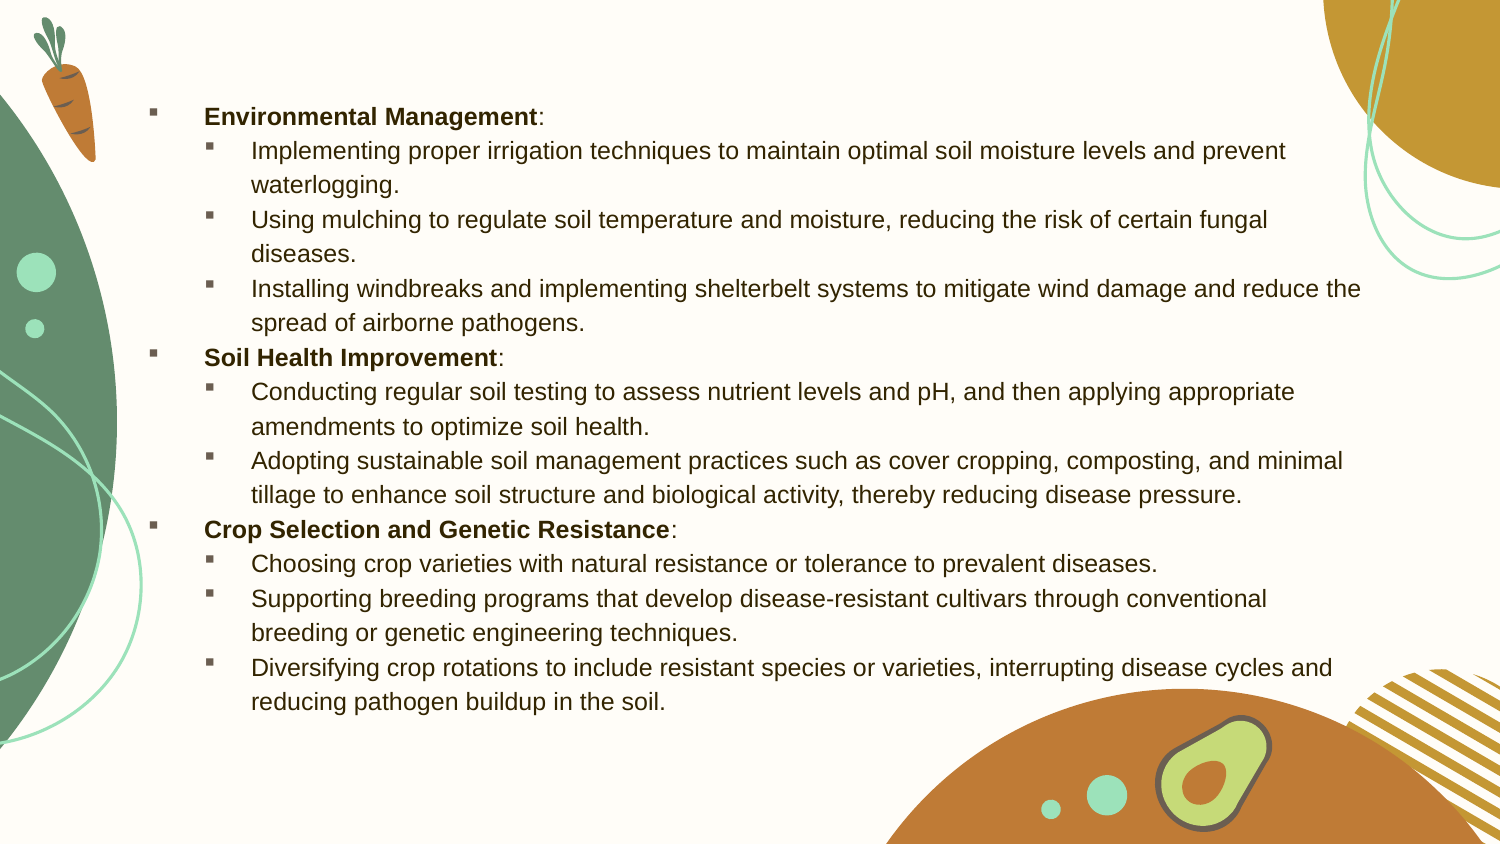

Environmental Management:
Implementing proper irrigation techniques to maintain optimal soil moisture levels and prevent waterlogging.
Using mulching to regulate soil temperature and moisture, reducing the risk of certain fungal diseases.
Installing windbreaks and implementing shelterbelt systems to mitigate wind damage and reduce the spread of airborne pathogens.
Soil Health Improvement:
Conducting regular soil testing to assess nutrient levels and pH, and then applying appropriate amendments to optimize soil health.
Adopting sustainable soil management practices such as cover cropping, composting, and minimal tillage to enhance soil structure and biological activity, thereby reducing disease pressure.
Crop Selection and Genetic Resistance:
Choosing crop varieties with natural resistance or tolerance to prevalent diseases.
Supporting breeding programs that develop disease-resistant cultivars through conventional breeding or genetic engineering techniques.
Diversifying crop rotations to include resistant species or varieties, interrupting disease cycles and reducing pathogen buildup in the soil.